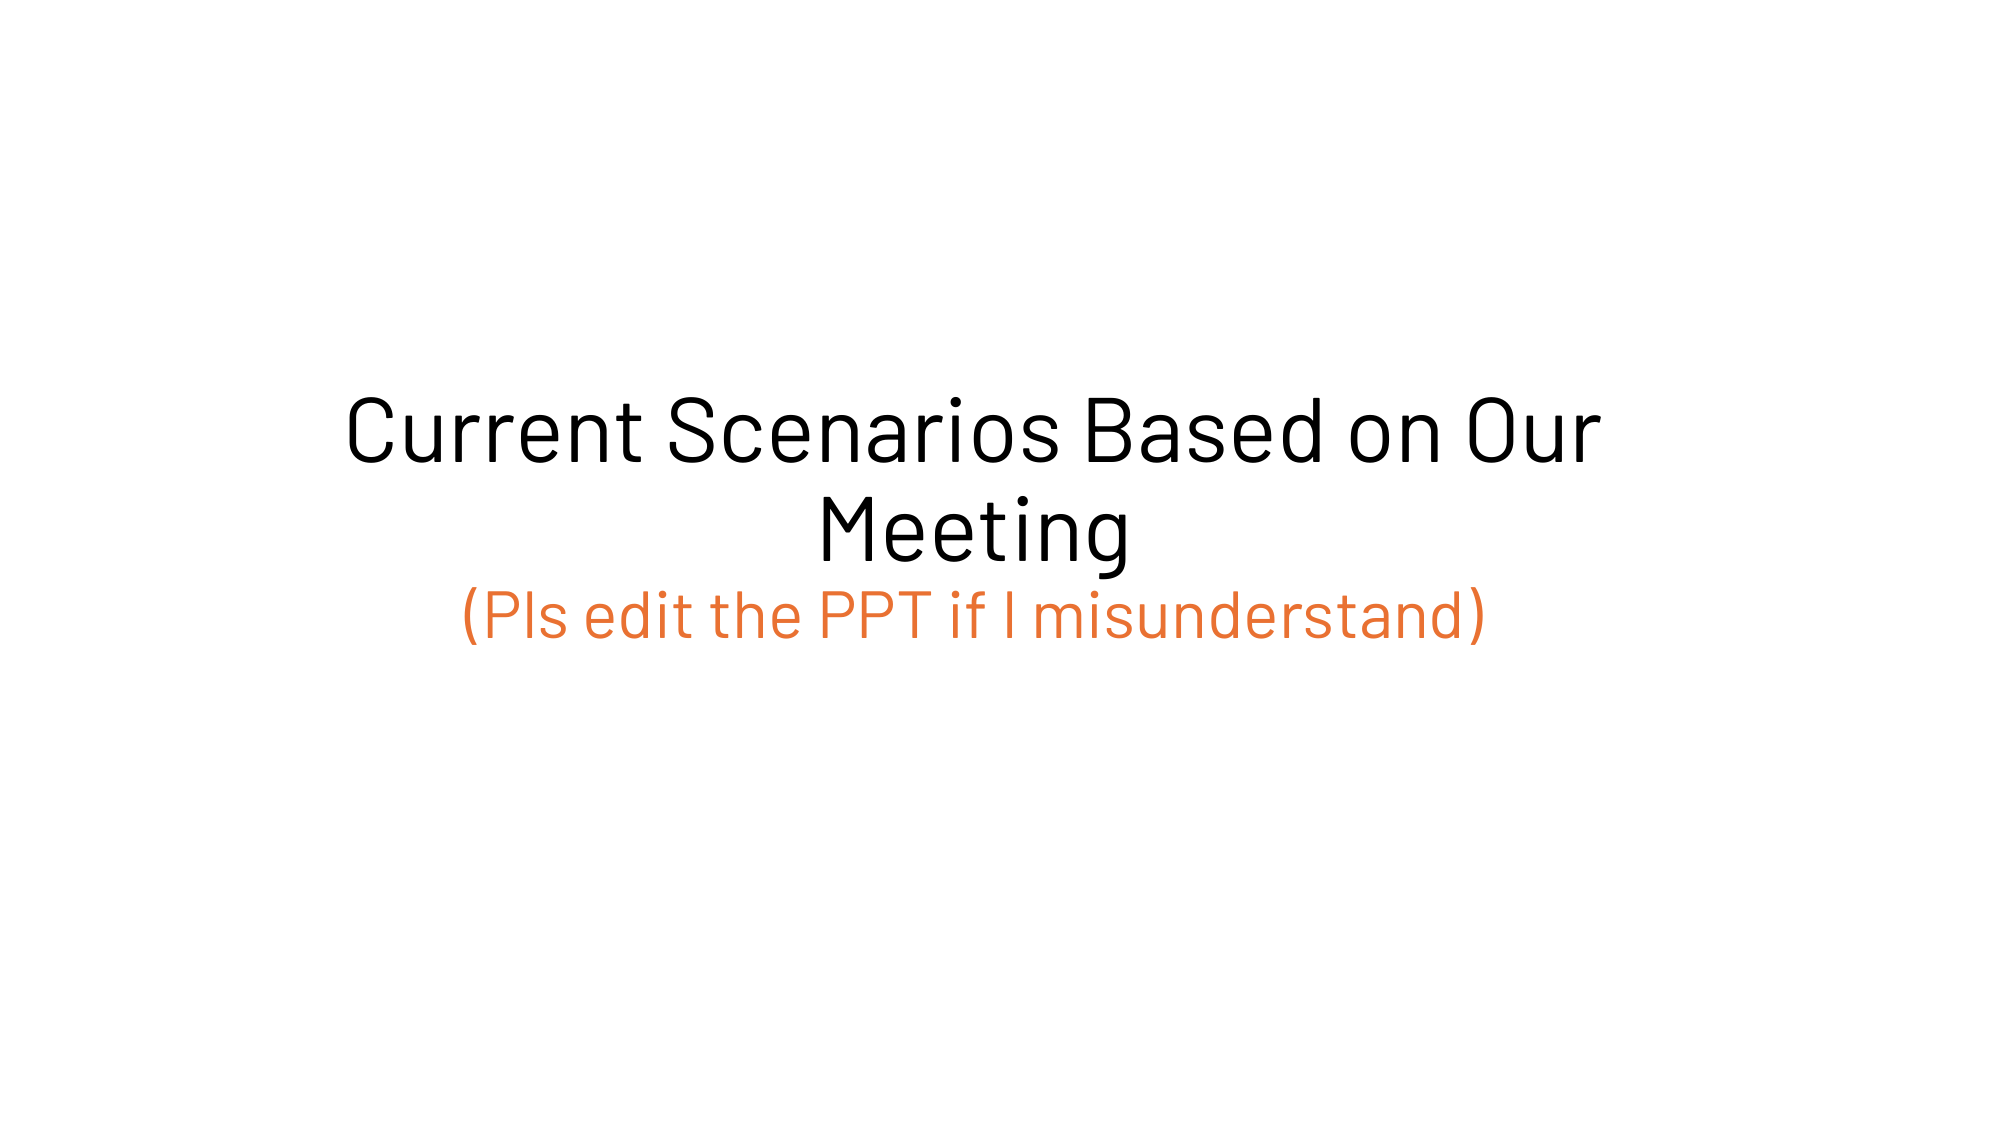

# Current Scenarios Based on Our Meeting (Pls edit the PPT if I misunderstand)